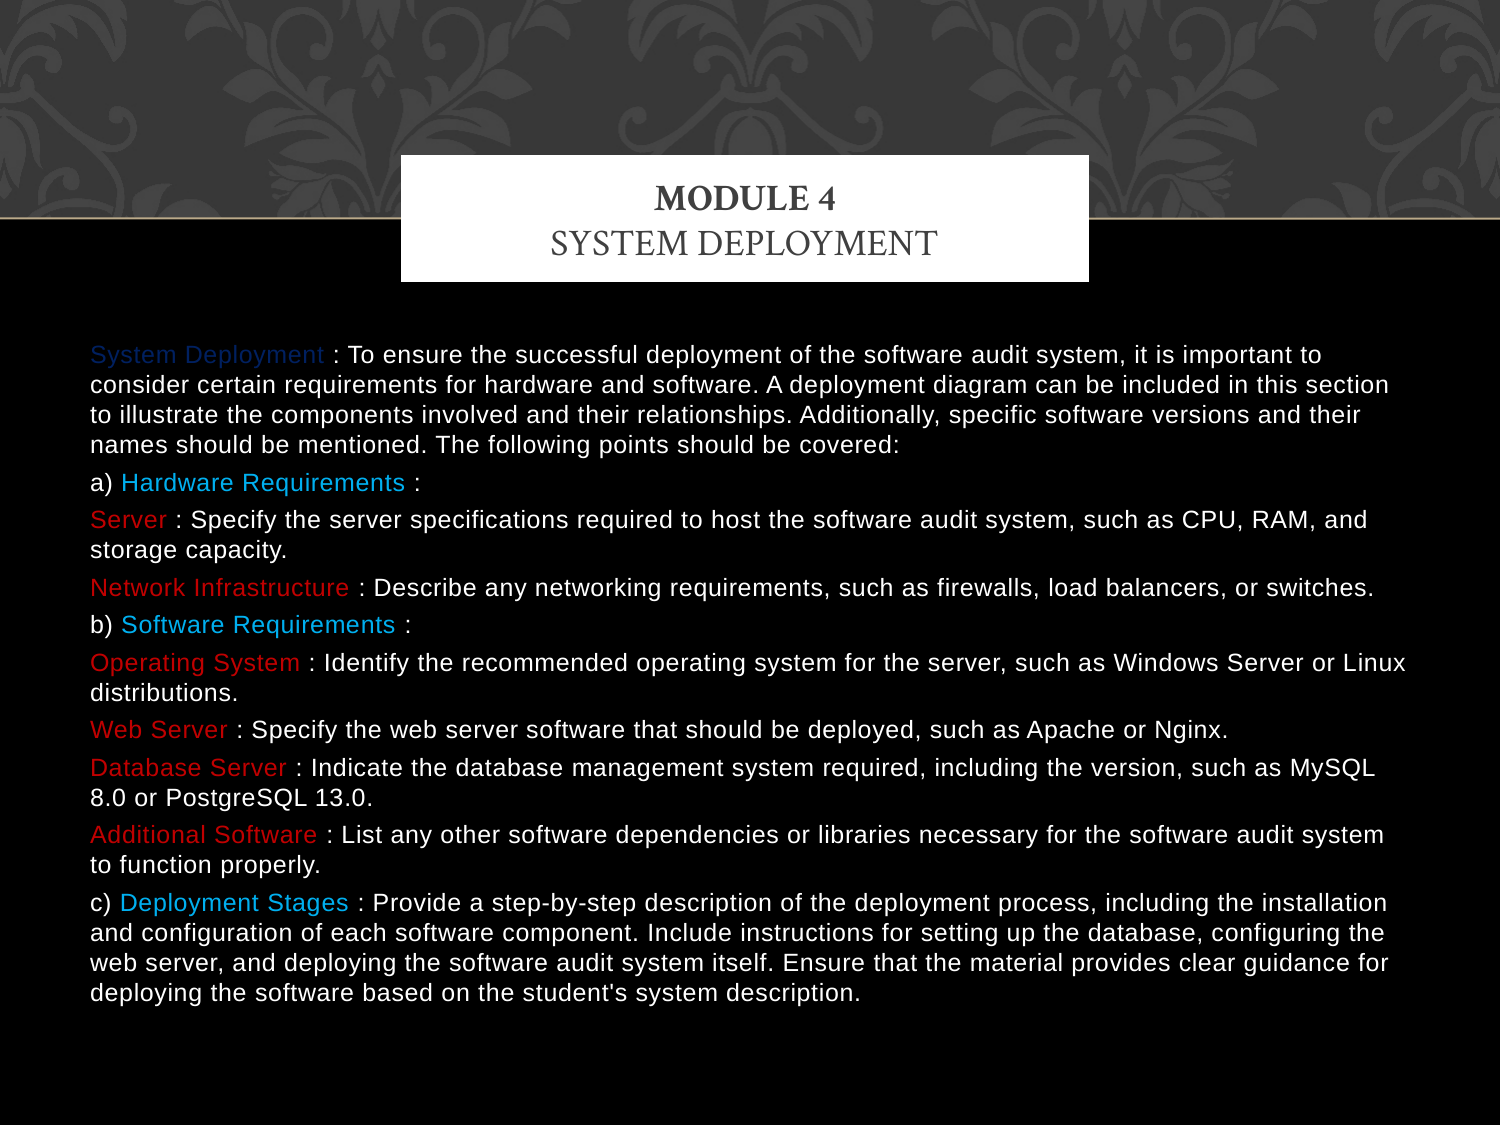

# MODULE 4 System Deployment
System Deployment : To ensure the successful deployment of the software audit system, it is important to consider certain requirements for hardware and software. A deployment diagram can be included in this section to illustrate the components involved and their relationships. Additionally, specific software versions and their names should be mentioned. The following points should be covered:
a) Hardware Requirements :
Server : Specify the server specifications required to host the software audit system, such as CPU, RAM, and storage capacity.
Network Infrastructure : Describe any networking requirements, such as firewalls, load balancers, or switches.
b) Software Requirements :
Operating System : Identify the recommended operating system for the server, such as Windows Server or Linux distributions.
Web Server : Specify the web server software that should be deployed, such as Apache or Nginx.
Database Server : Indicate the database management system required, including the version, such as MySQL 8.0 or PostgreSQL 13.0.
Additional Software : List any other software dependencies or libraries necessary for the software audit system to function properly.
c) Deployment Stages : Provide a step-by-step description of the deployment process, including the installation and configuration of each software component. Include instructions for setting up the database, configuring the web server, and deploying the software audit system itself. Ensure that the material provides clear guidance for deploying the software based on the student's system description.